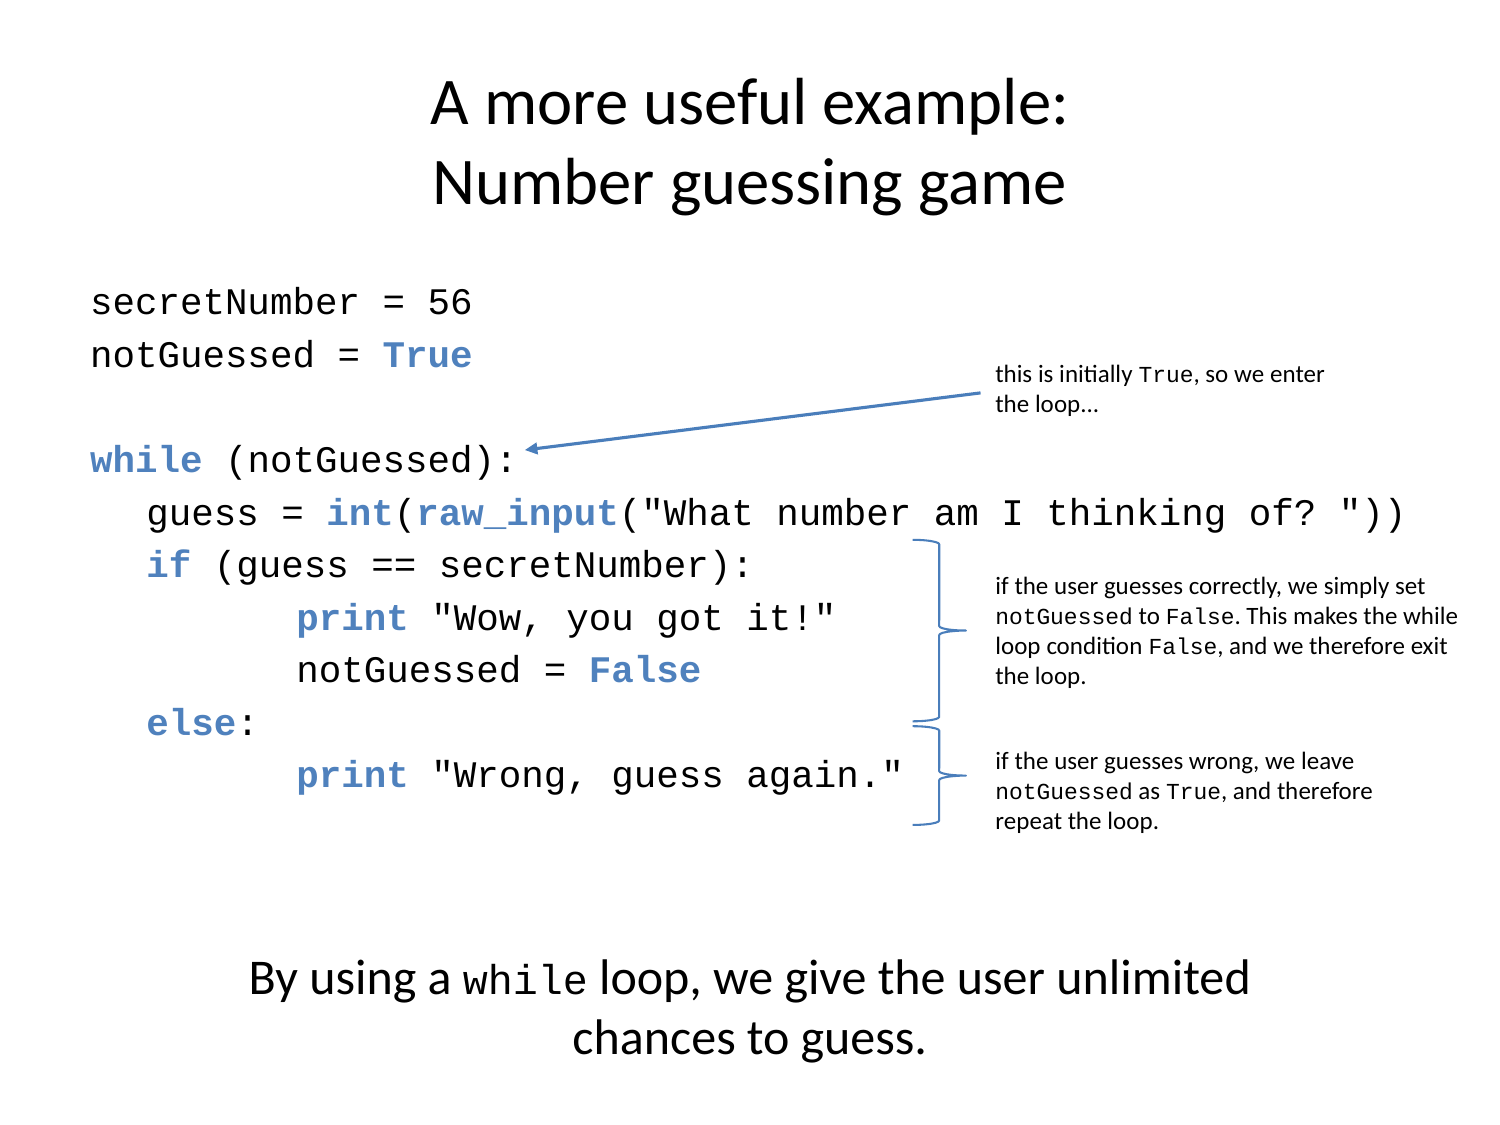

# A more useful example: Number guessing game
secretNumber = 56
notGuessed = True

while (notGuessed):
	guess = int(raw_input("What number am I thinking of? "))
	if (guess == secretNumber):
		print "Wow, you got it!"
		notGuessed = False
	else:
		print "Wrong, guess again."

this is initially True, so we enter the loop...

if the user guesses correctly, we simply set notGuessed to False. This makes the while loop condition False, and we therefore exit the loop.

if the user guesses wrong, we leave notGuessed as True, and therefore repeat the loop.
By using a while loop, we give the user unlimited chances to guess.